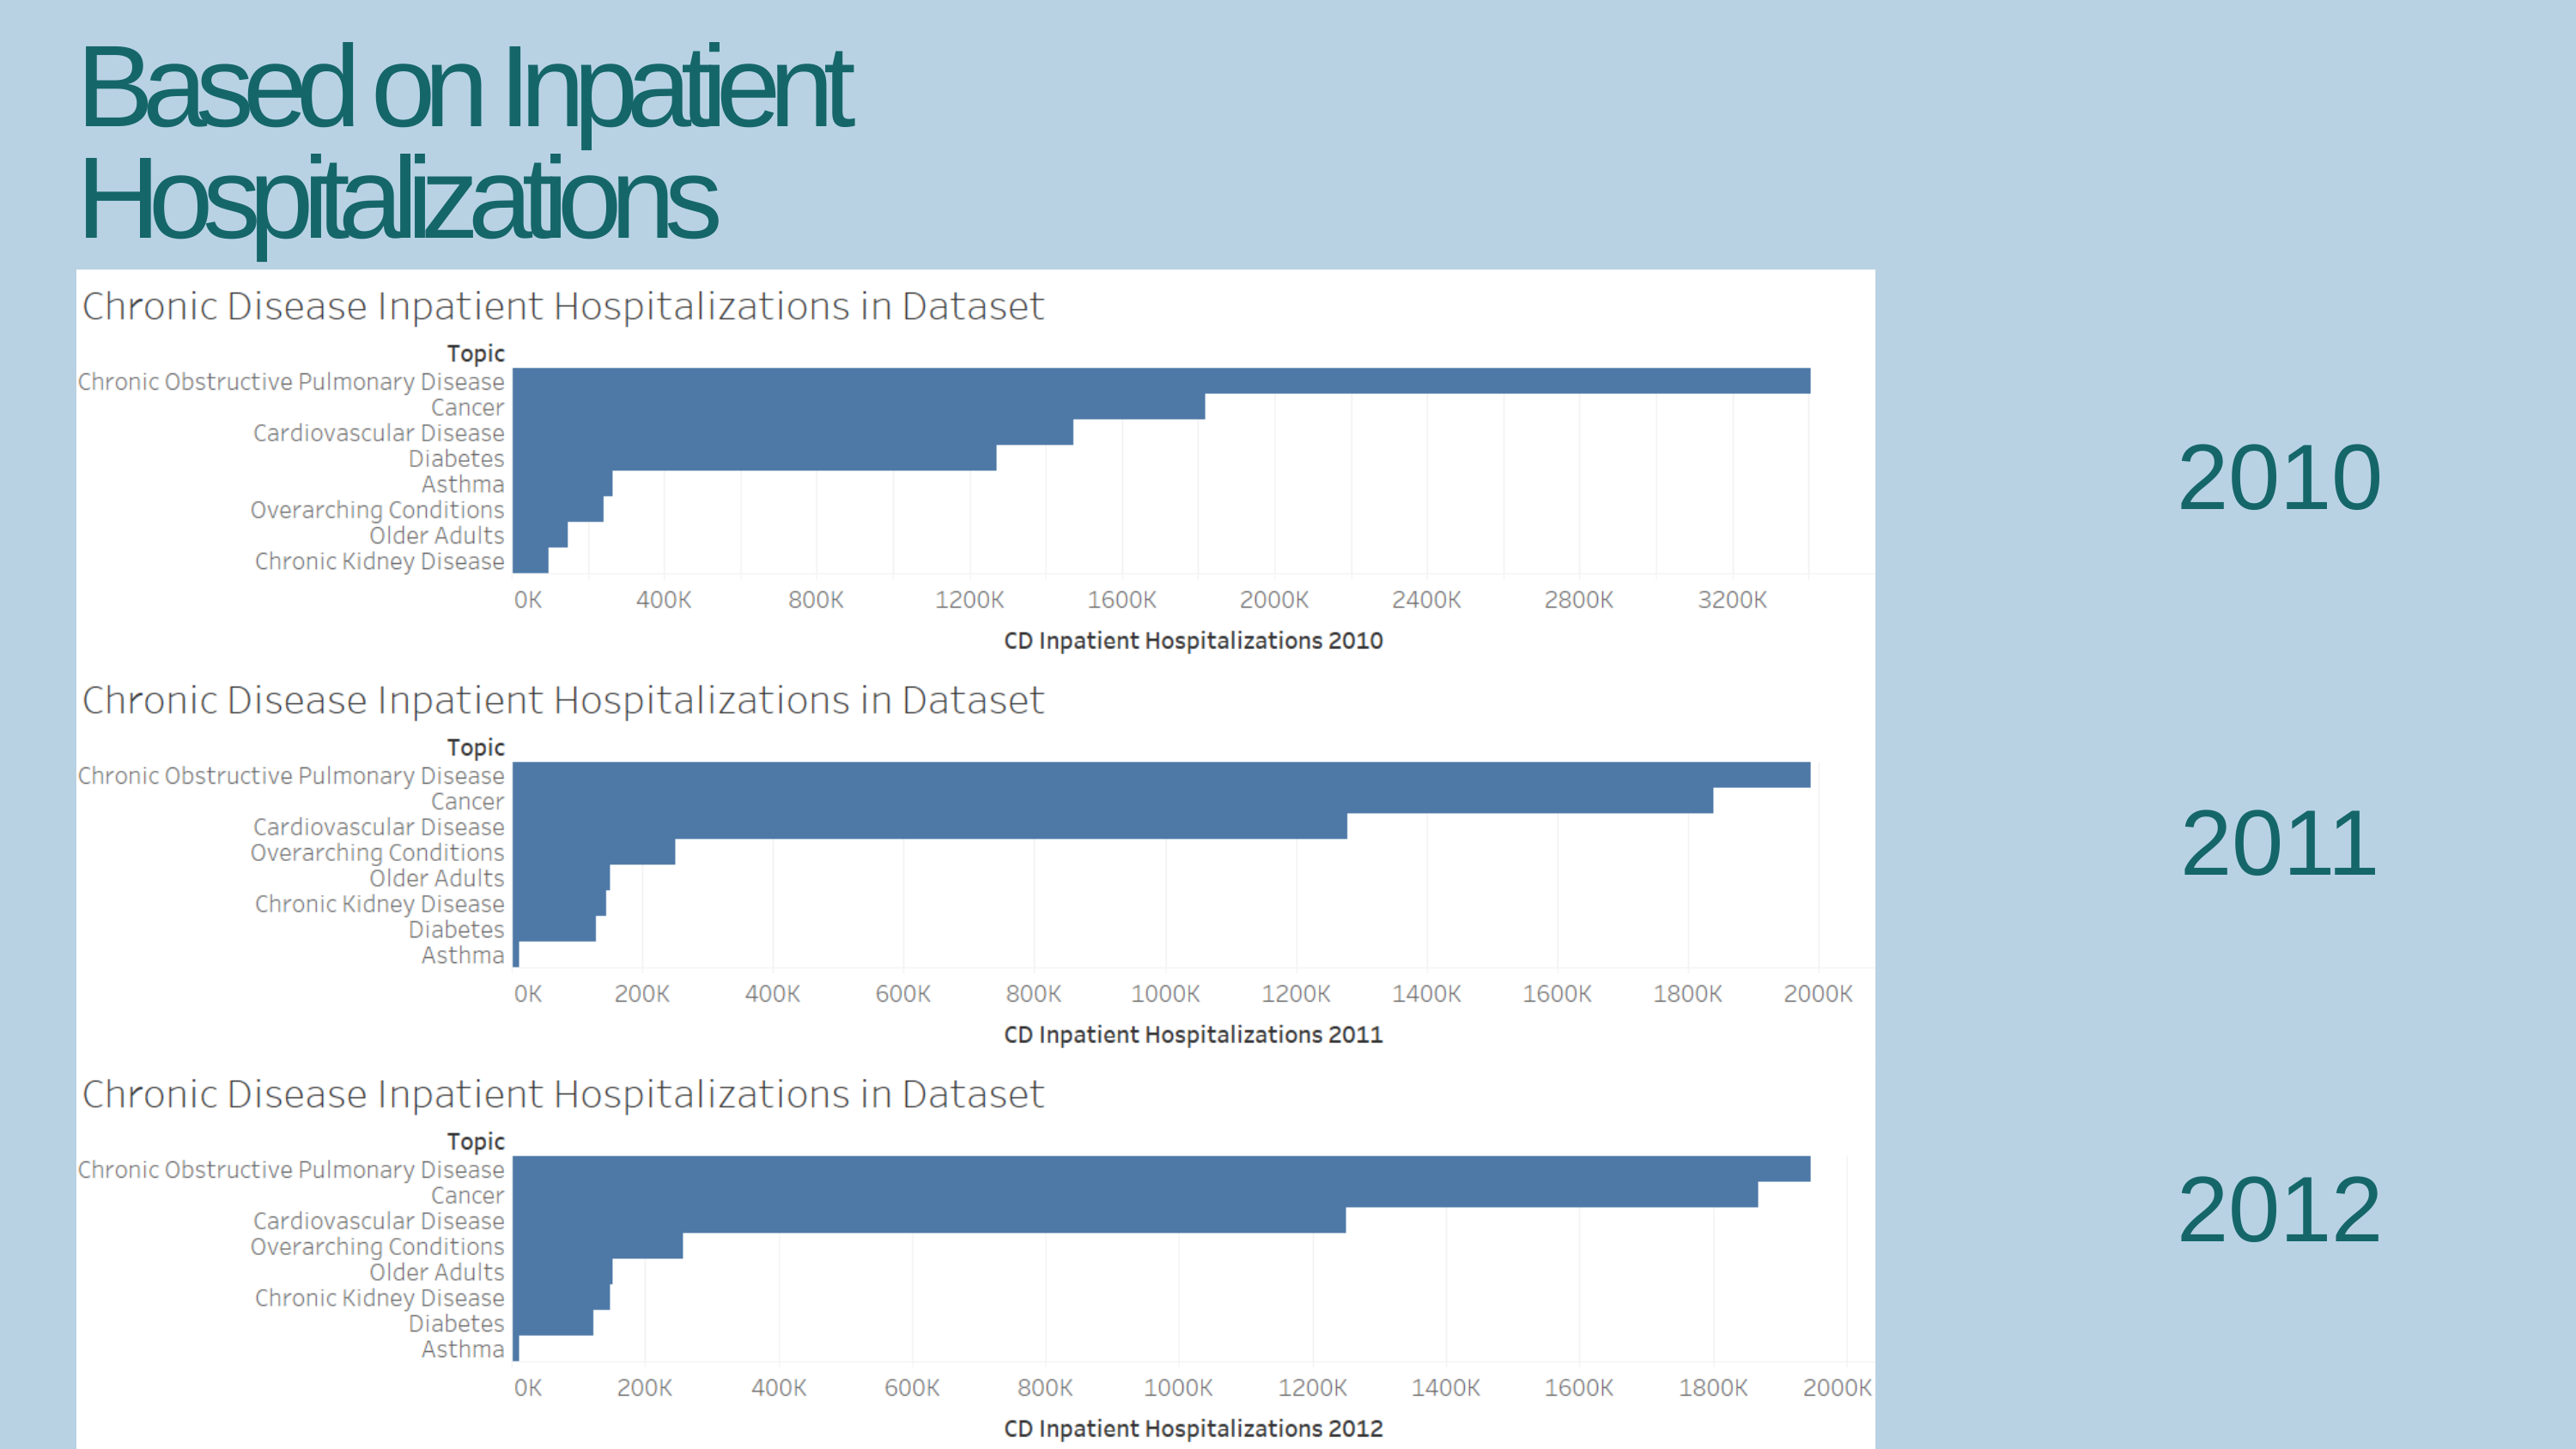

Based on Inpatient Hospitalizations

2010

2011

2012